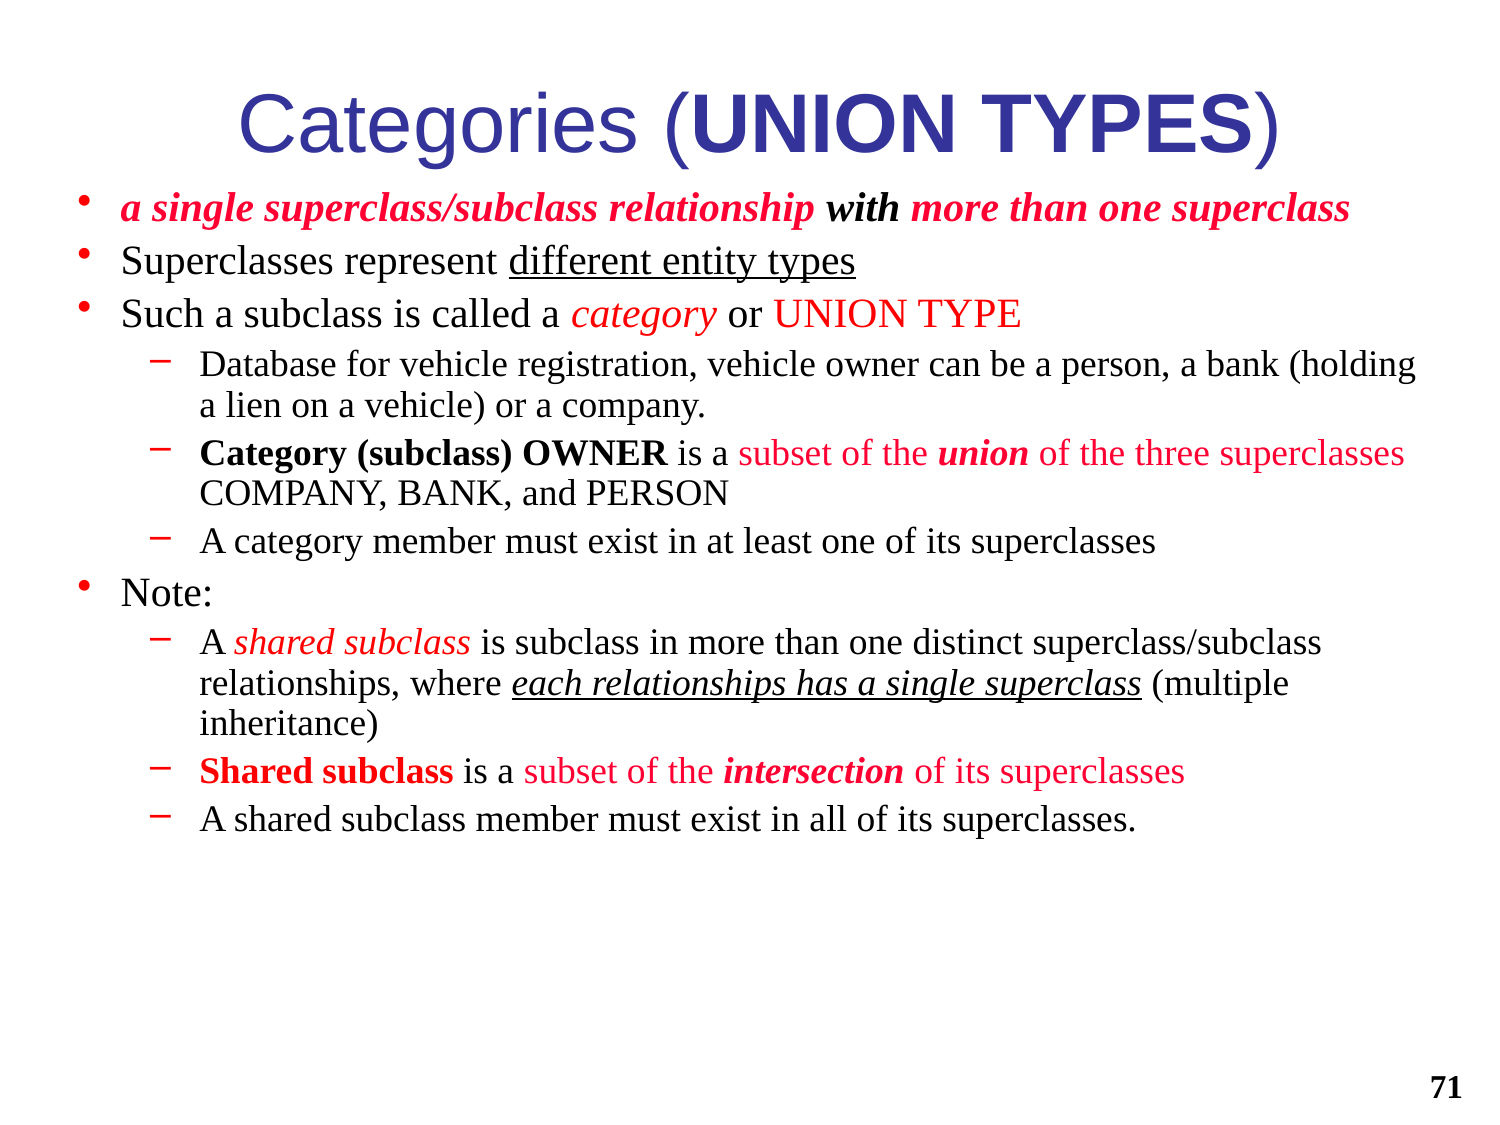

# Categories (UNION TYPES)
a single superclass/subclass relationship with more than one superclass
Superclasses represent different entity types
Such a subclass is called a category or UNION TYPE
Database for vehicle registration, vehicle owner can be a person, a bank (holding a lien on a vehicle) or a company.
Category (subclass) OWNER is a subset of the union of the three superclasses COMPANY, BANK, and PERSON
A category member must exist in at least one of its superclasses
Note:
A shared subclass is subclass in more than one distinct superclass/subclass relationships, where each relationships has a single superclass (multiple inheritance)
Shared subclass is a subset of the intersection of its superclasses
A shared subclass member must exist in all of its superclasses.
71